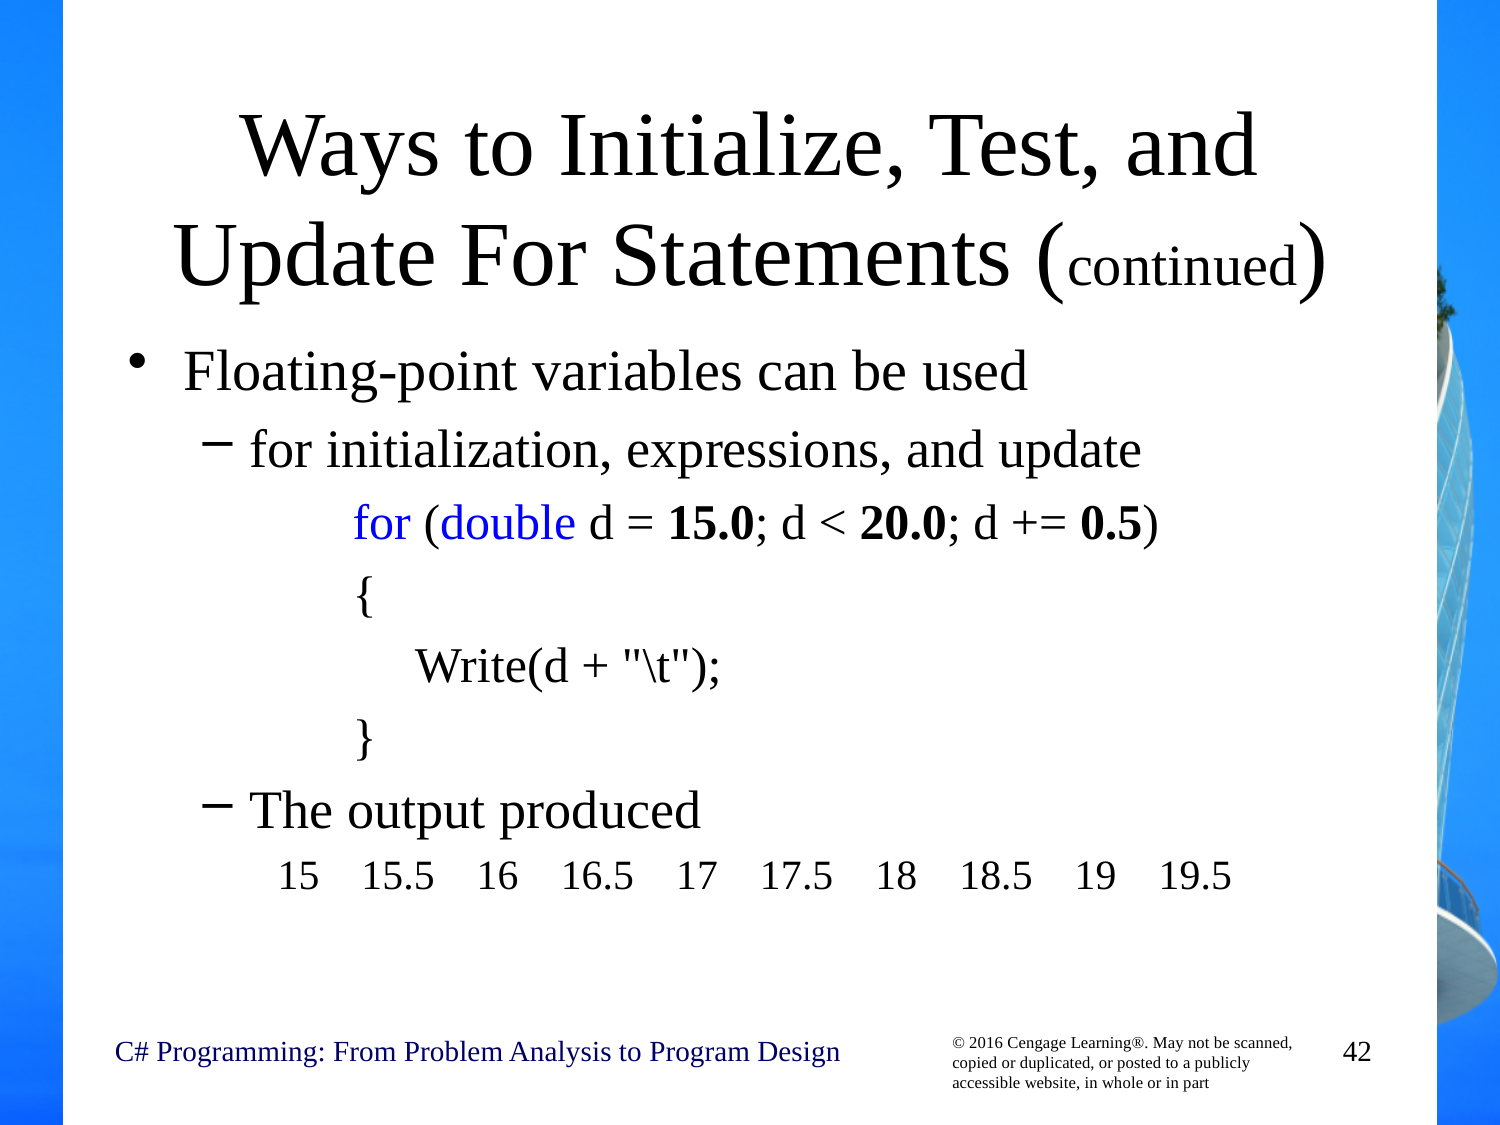

# Ways to Initialize, Test, and Update For Statements (continued)
Floating-point variables can be used
for initialization, expressions, and update
for (double d = 15.0; d < 20.0; d += 0.5)
{
     Write(d + "\t");
}
The output produced
15    15.5    16    16.5    17    17.5    18    18.5    19    19.5
C# Programming: From Problem Analysis to Program Design

42